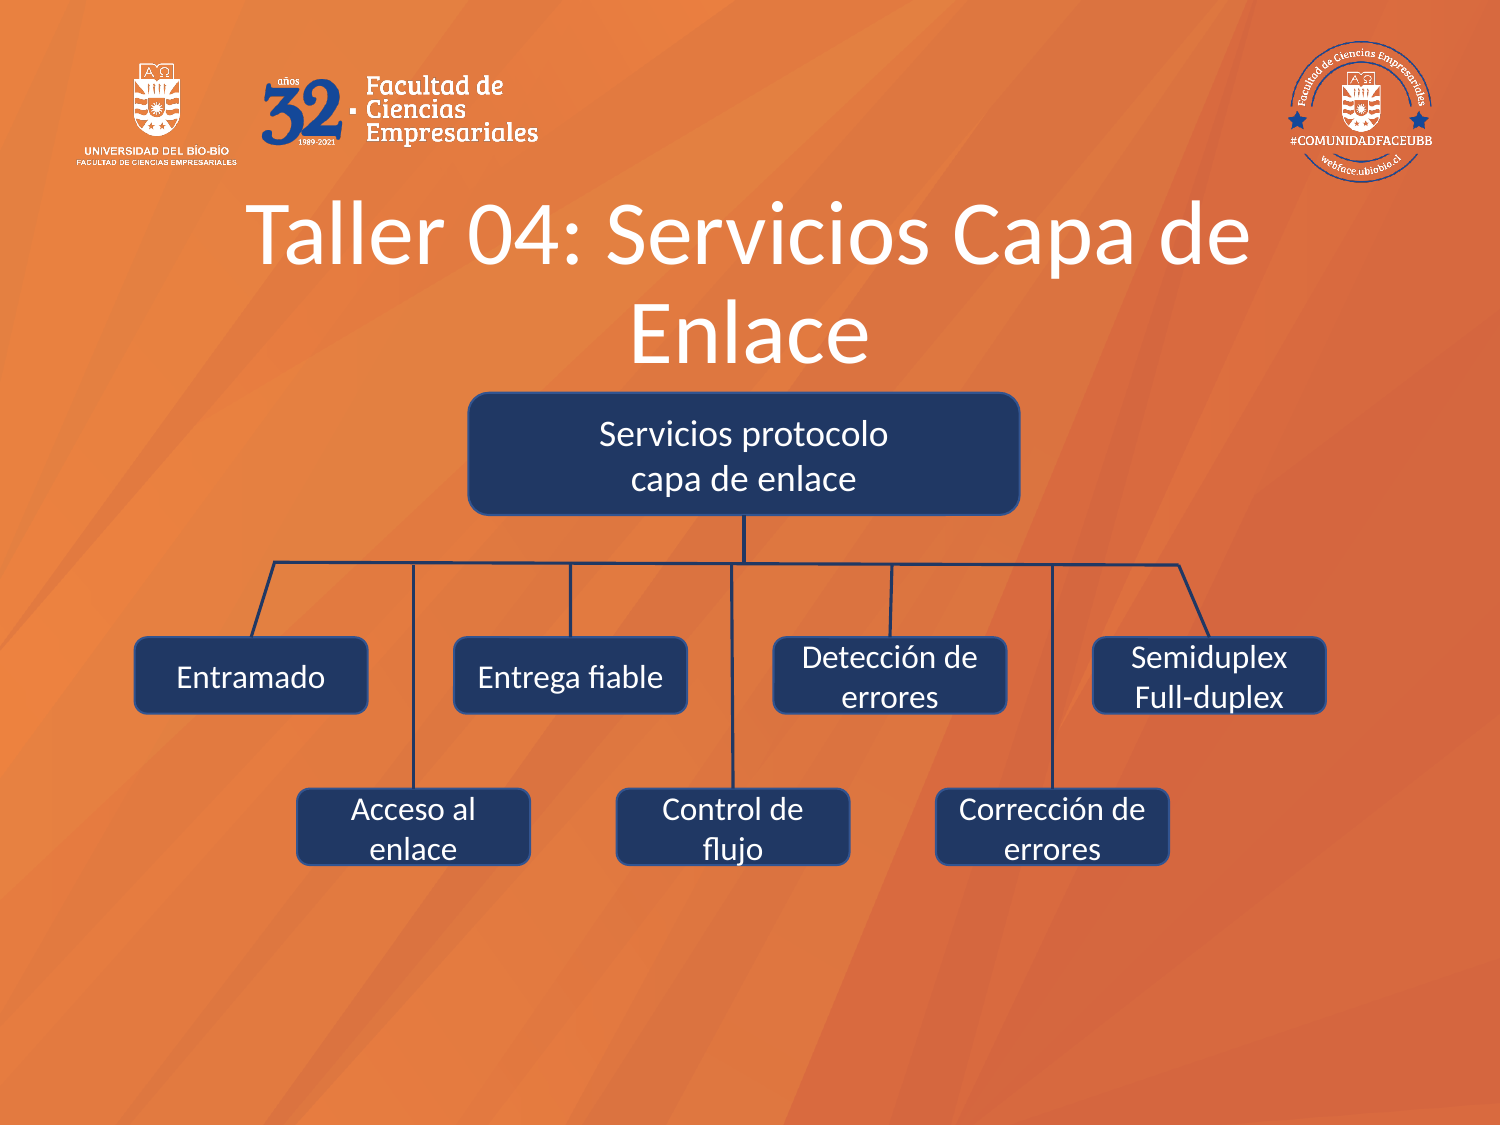

# Taller 04: Servicios Capa de Enlace
Servicios protocolo
capa de enlace
Entramado
Detección de errores
Semiduplex
Full-duplex
Entrega fiable
Corrección de errores
Control de flujo
Acceso al enlace